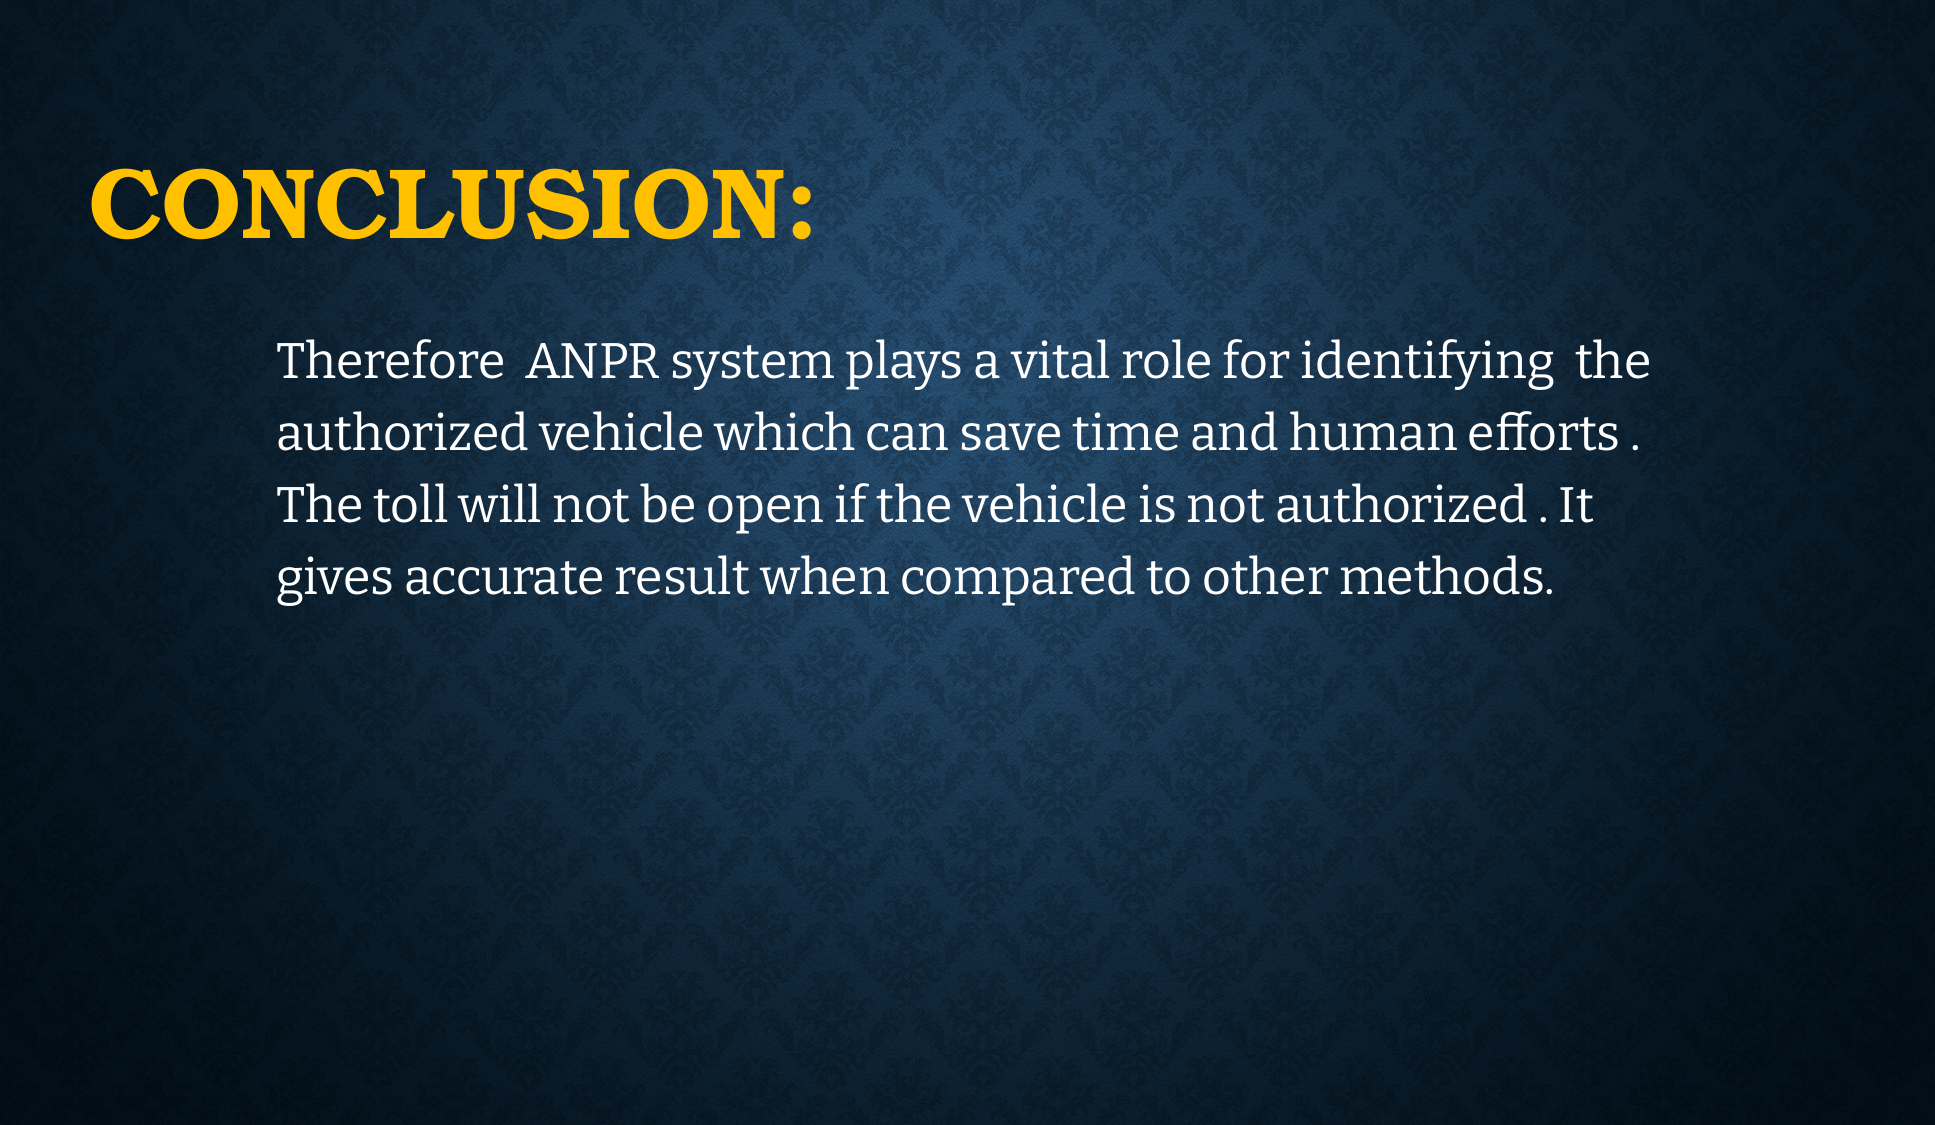

# CONCLUSION:
Therefore  ANPR system plays a vital role for identifying  the authorized vehicle which can save time and human efforts . The toll will not be open if the vehicle is not authorized . It gives accurate result when compared to other methods.